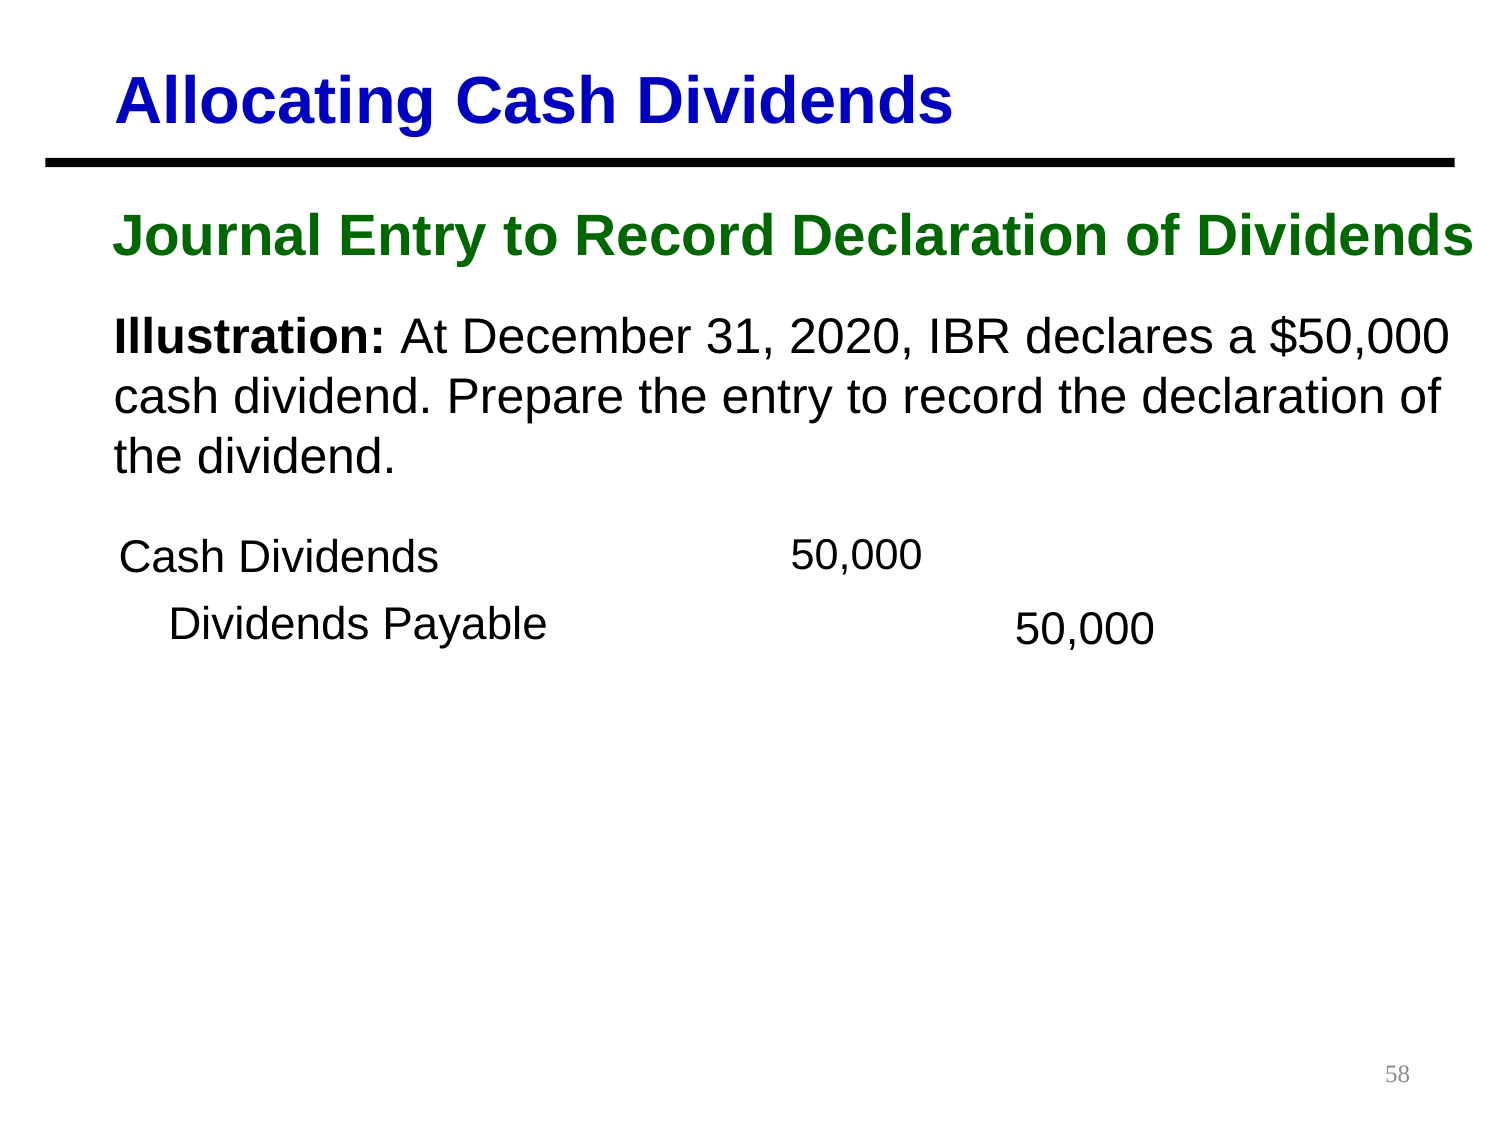

Allocating Cash Dividends

Journal Entry to Record Declaration of Dividends
Illustration: At December 31, 2020, IBR declares a $50,000 cash dividend. Prepare the entry to record the declaration of the dividend.
Cash Dividends
50,000
Dividends Payable
50,000
58